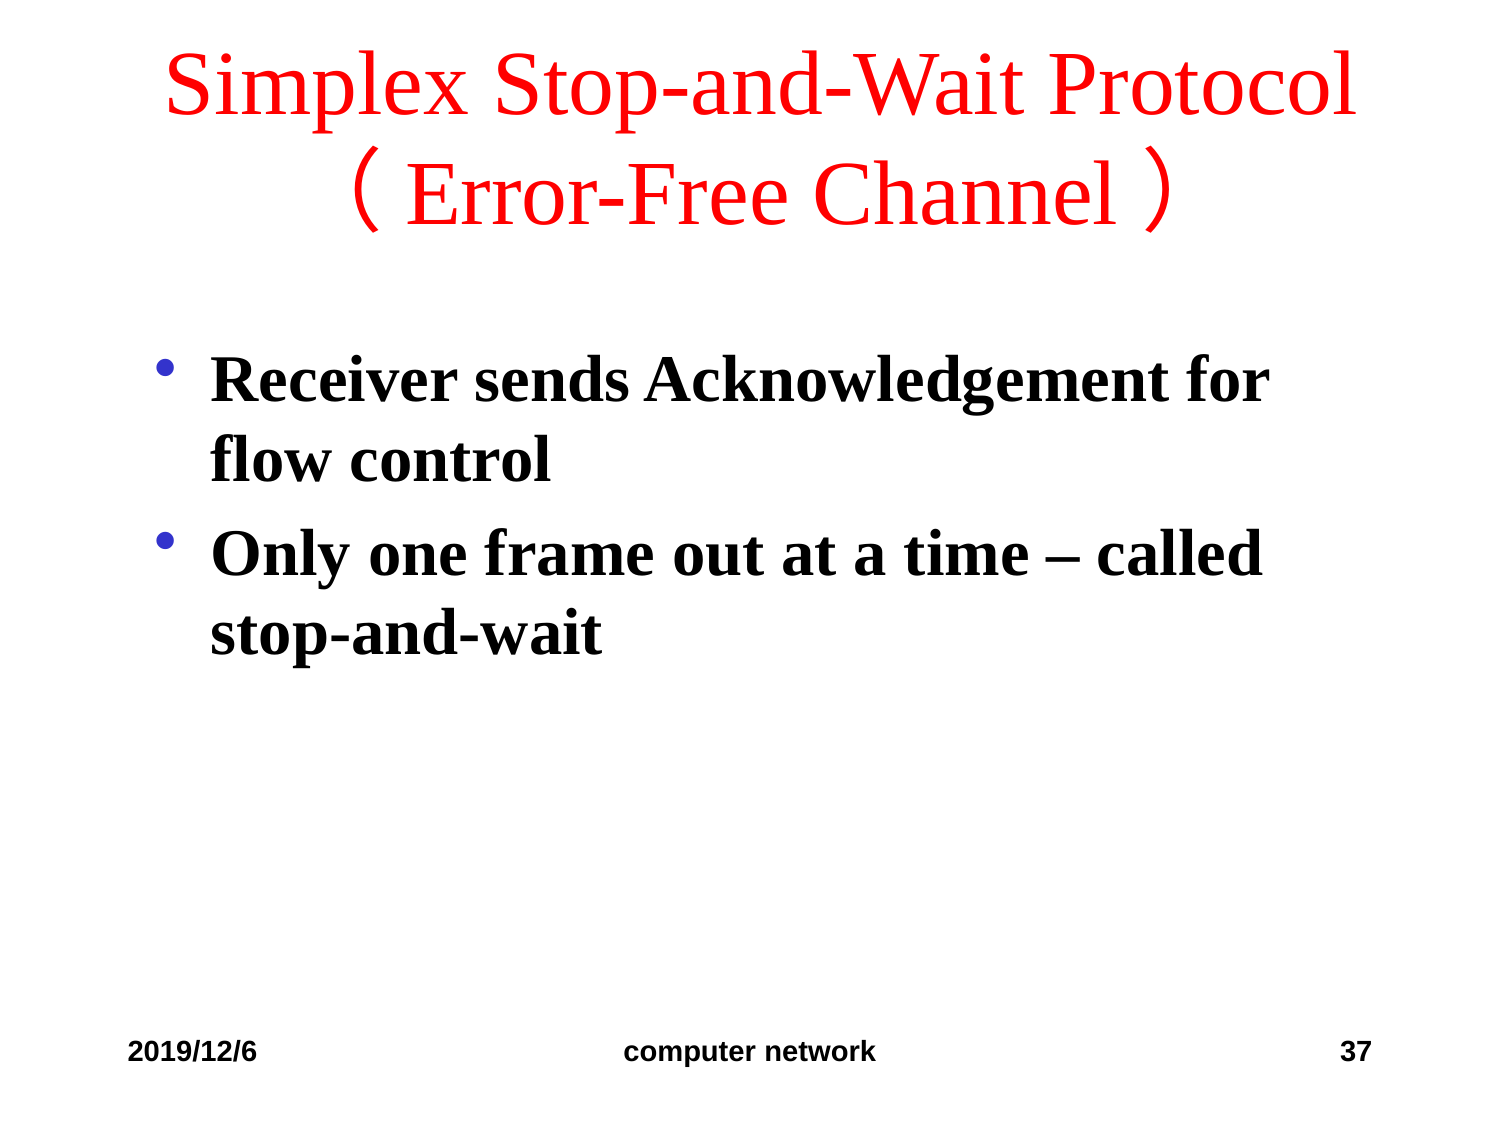

# Simplex Stop-and-Wait Protocol （Error-Free Channel）

Receiver sends Acknowledgement for flow control
Only one frame out at a time – called stop-and-wait
2019/12/6
computer network
37